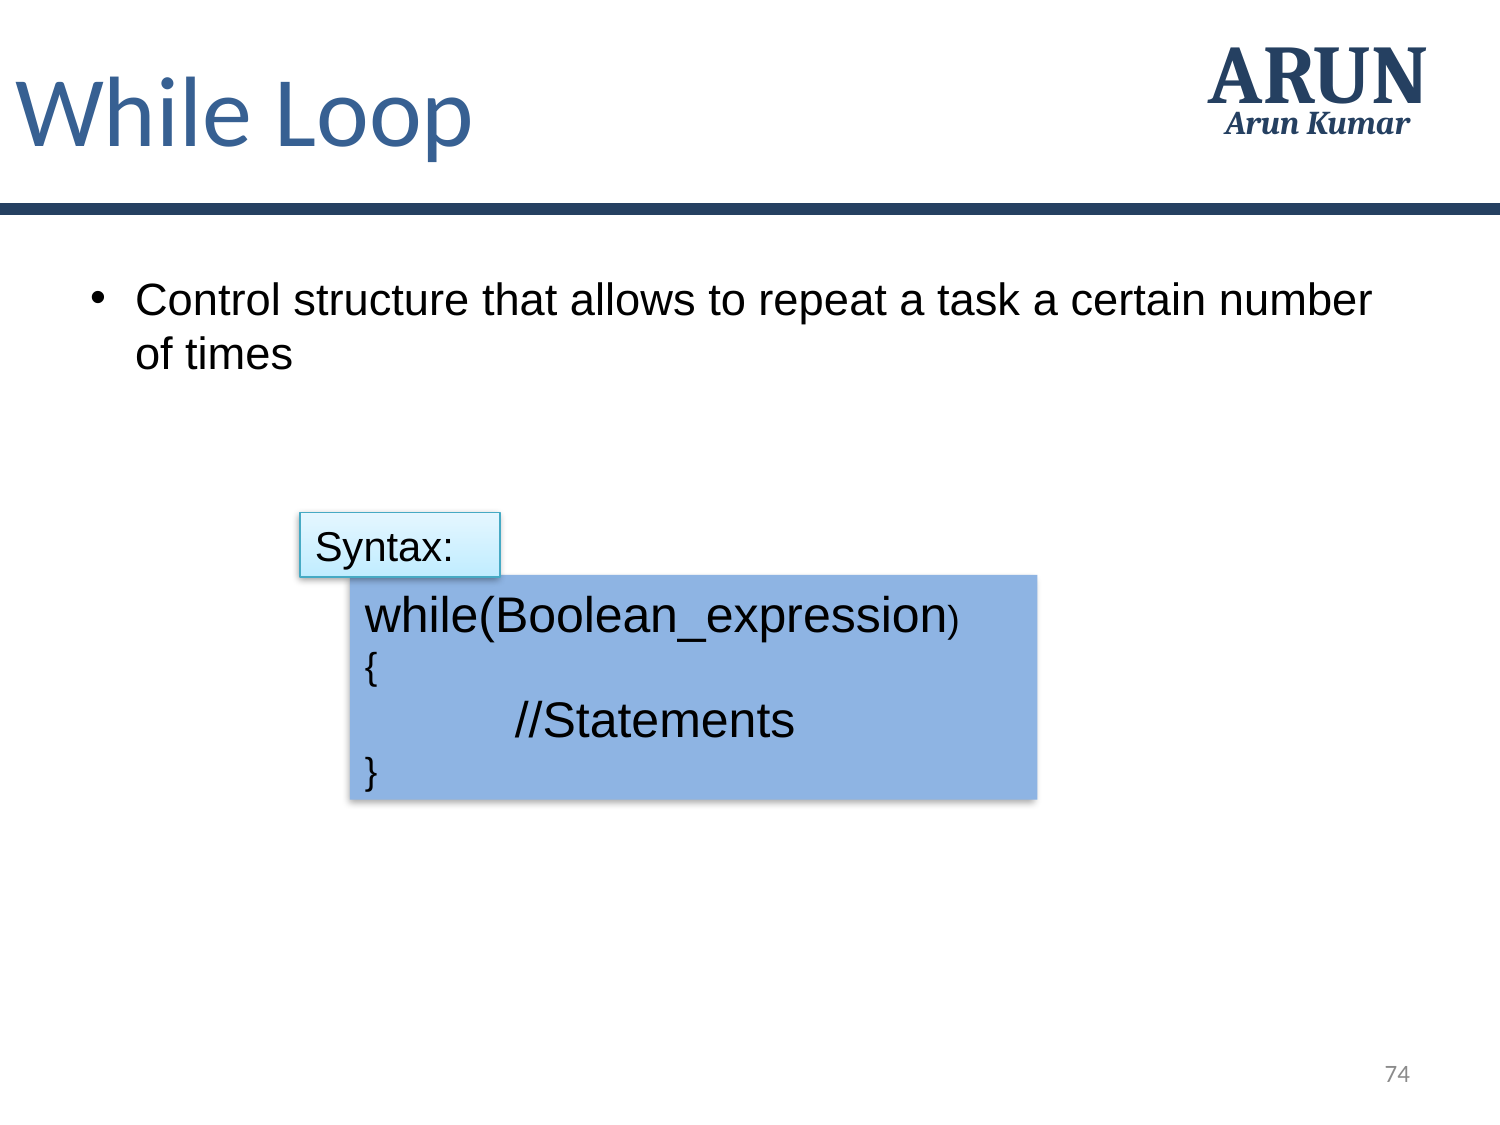

While Loop

ARUN
Arun Kumar

Control structure that allows to repeat a task a certain number of times
Syntax:
while(Boolean_expression)
{
	//Statements
}
74